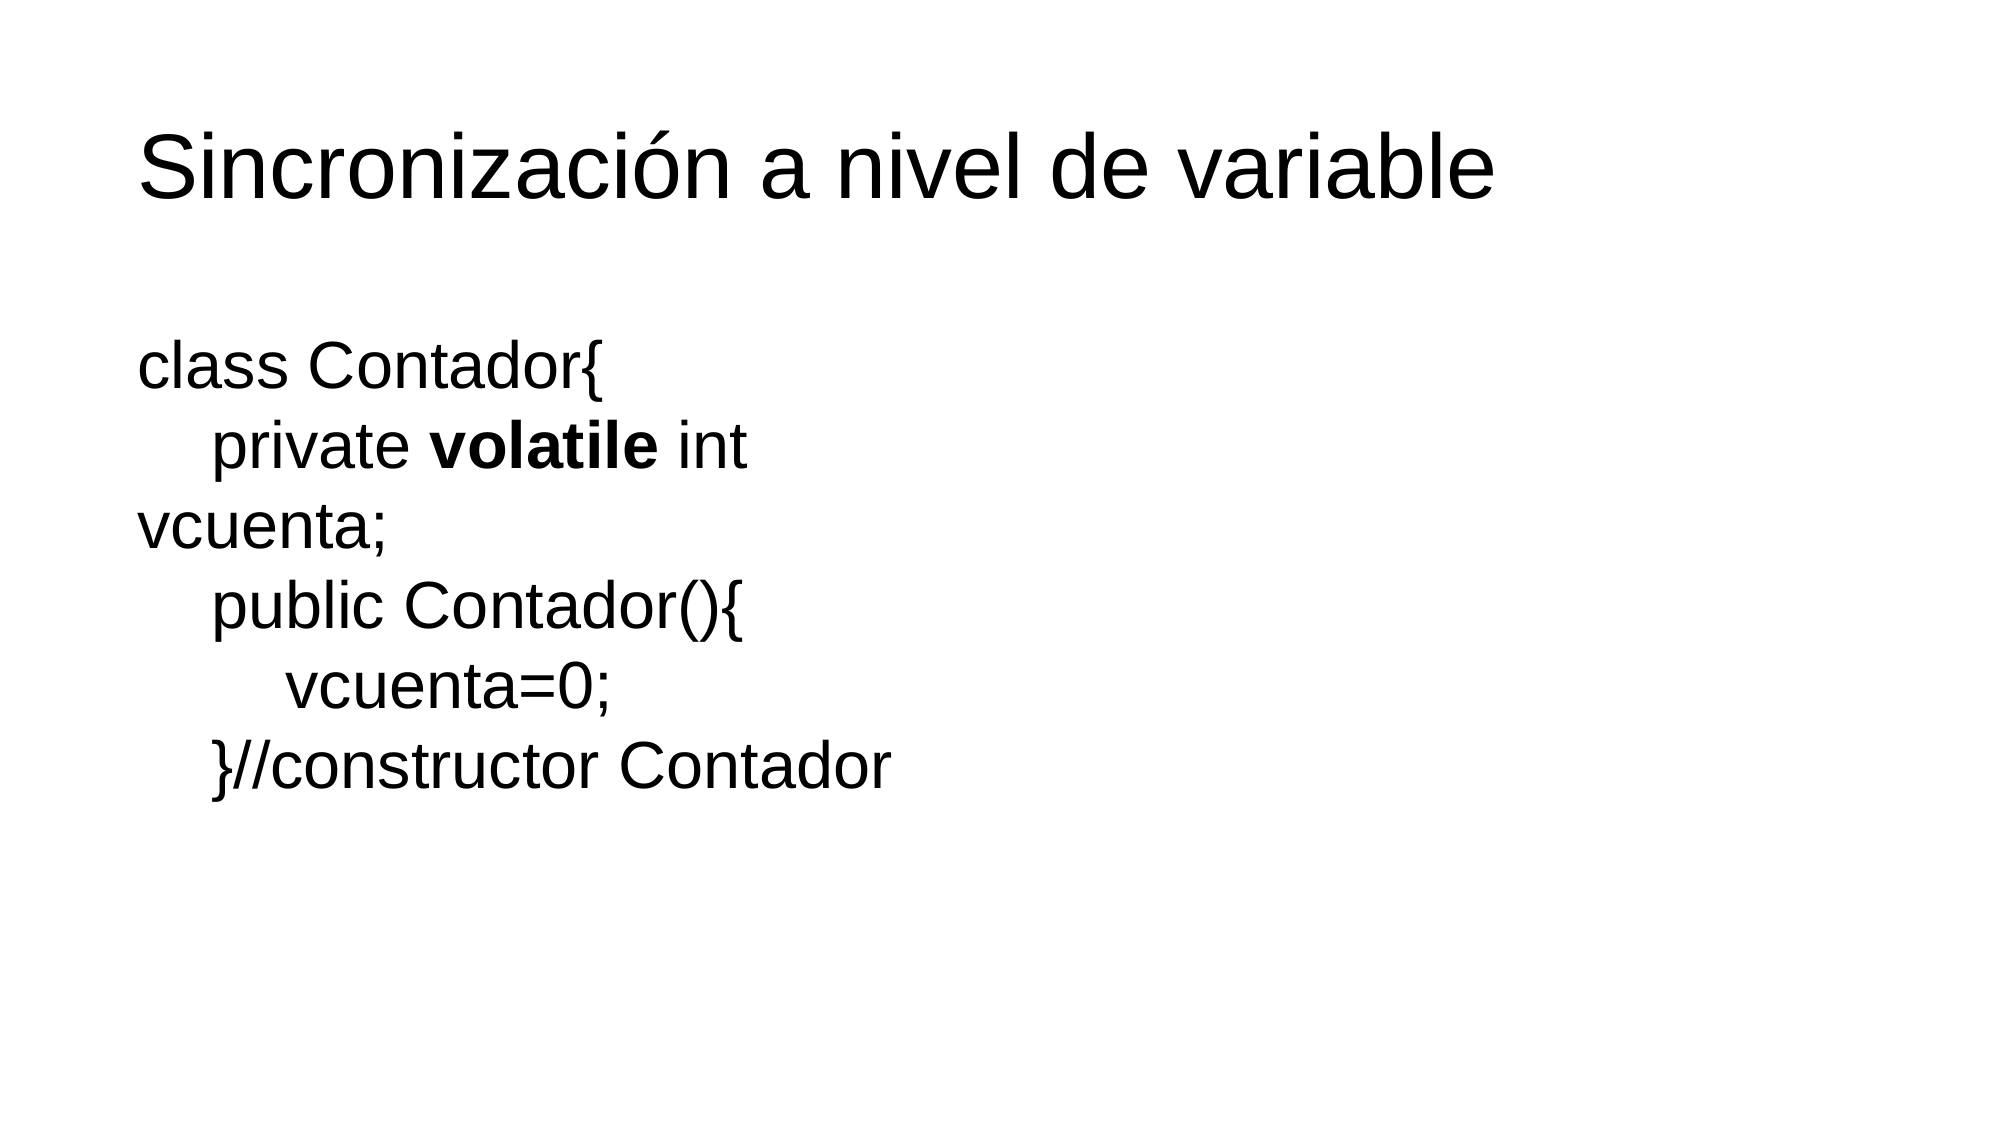

Sincronización a nivel de variable
class Contador{
    private volatile int vcuenta;
    public Contador(){
        vcuenta=0;
    }//constructor Contador